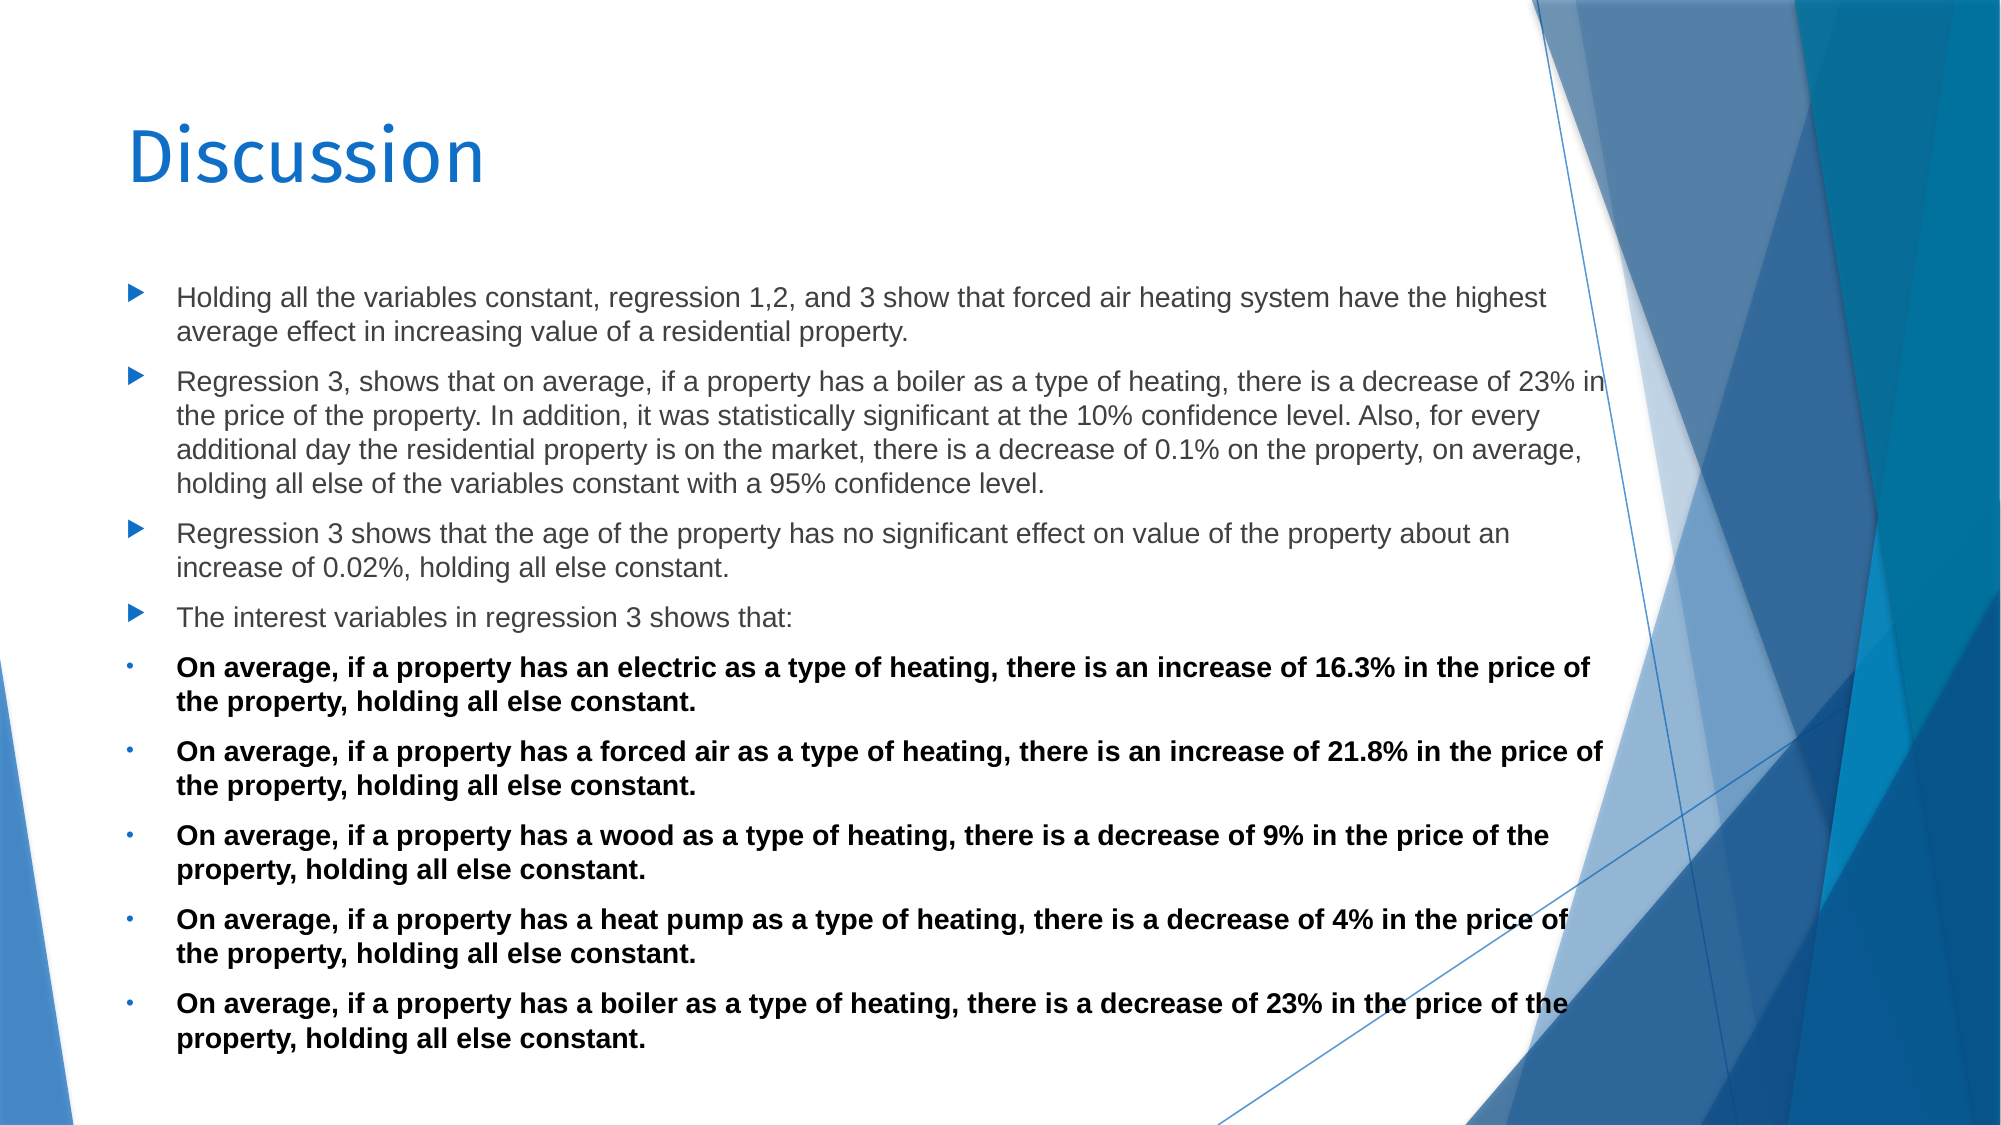

# Discussion
Holding all the variables constant, regression 1,2, and 3 show that forced air heating system have the highest average effect in increasing value of a residential property.
Regression 3, shows that on average, if a property has a boiler as a type of heating, there is a decrease of 23% in the price of the property. In addition, it was statistically significant at the 10% confidence level. Also, for every additional day the residential property is on the market, there is a decrease of 0.1% on the property, on average, holding all else of the variables constant with a 95% confidence level.
Regression 3 shows that the age of the property has no significant effect on value of the property about an increase of 0.02%, holding all else constant.
The interest variables in regression 3 shows that:
On average, if a property has an electric as a type of heating, there is an increase of 16.3% in the price of the property, holding all else constant.
On average, if a property has a forced air as a type of heating, there is an increase of 21.8% in the price of the property, holding all else constant.
On average, if a property has a wood as a type of heating, there is a decrease of 9% in the price of the property, holding all else constant.
On average, if a property has a heat pump as a type of heating, there is a decrease of 4% in the price of the property, holding all else constant.
On average, if a property has a boiler as a type of heating, there is a decrease of 23% in the price of the property, holding all else constant.